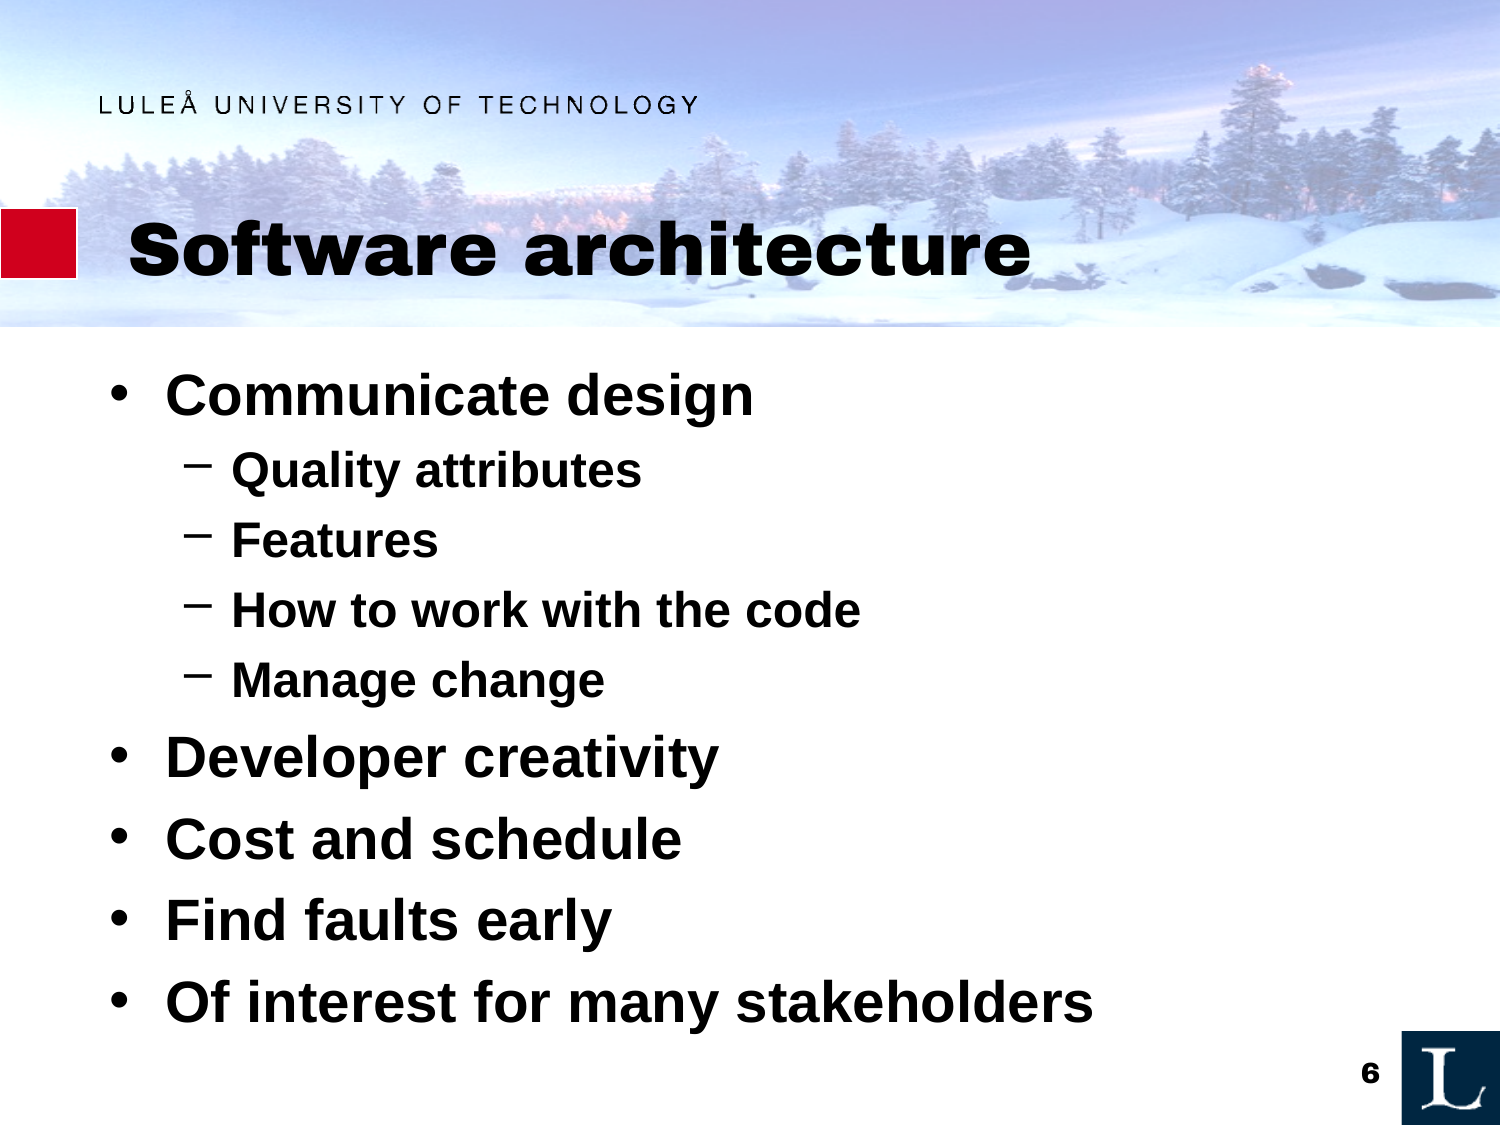

# Software architecture
Communicate design
Quality attributes
Features
How to work with the code
Manage change
Developer creativity
Cost and schedule
Find faults early
Of interest for many stakeholders
6